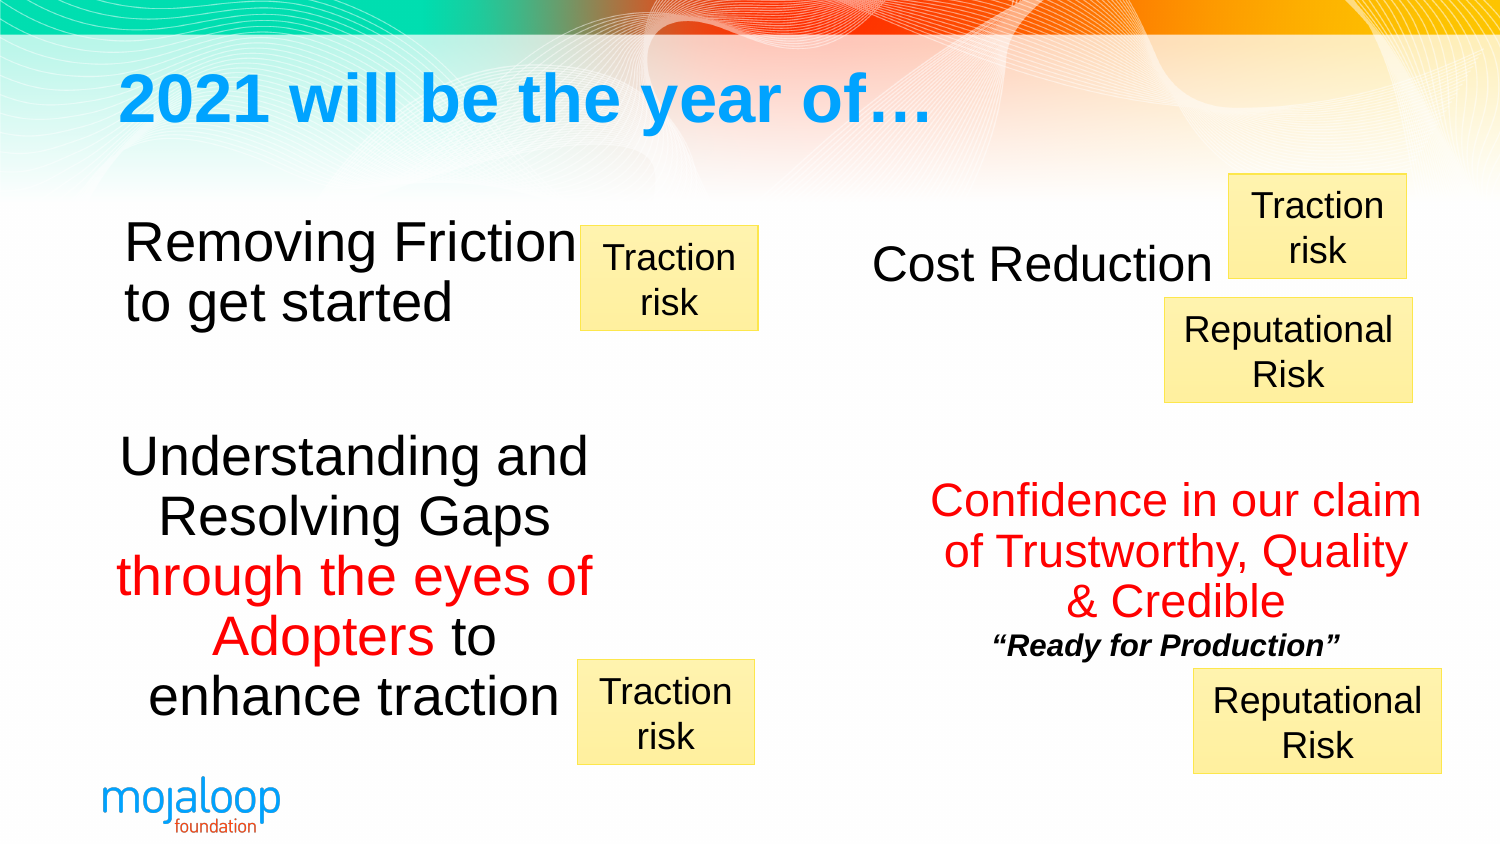

# 2021 will be the year of…
Traction risk
Removing Friction to get started
Traction risk
Cost Reduction
Reputational Risk
Understanding and Resolving Gaps through the eyes of Adopters to enhance traction
Confidence in our claim of Trustworthy, Quality & Credible
“Ready for Production”
Traction risk
Reputational Risk